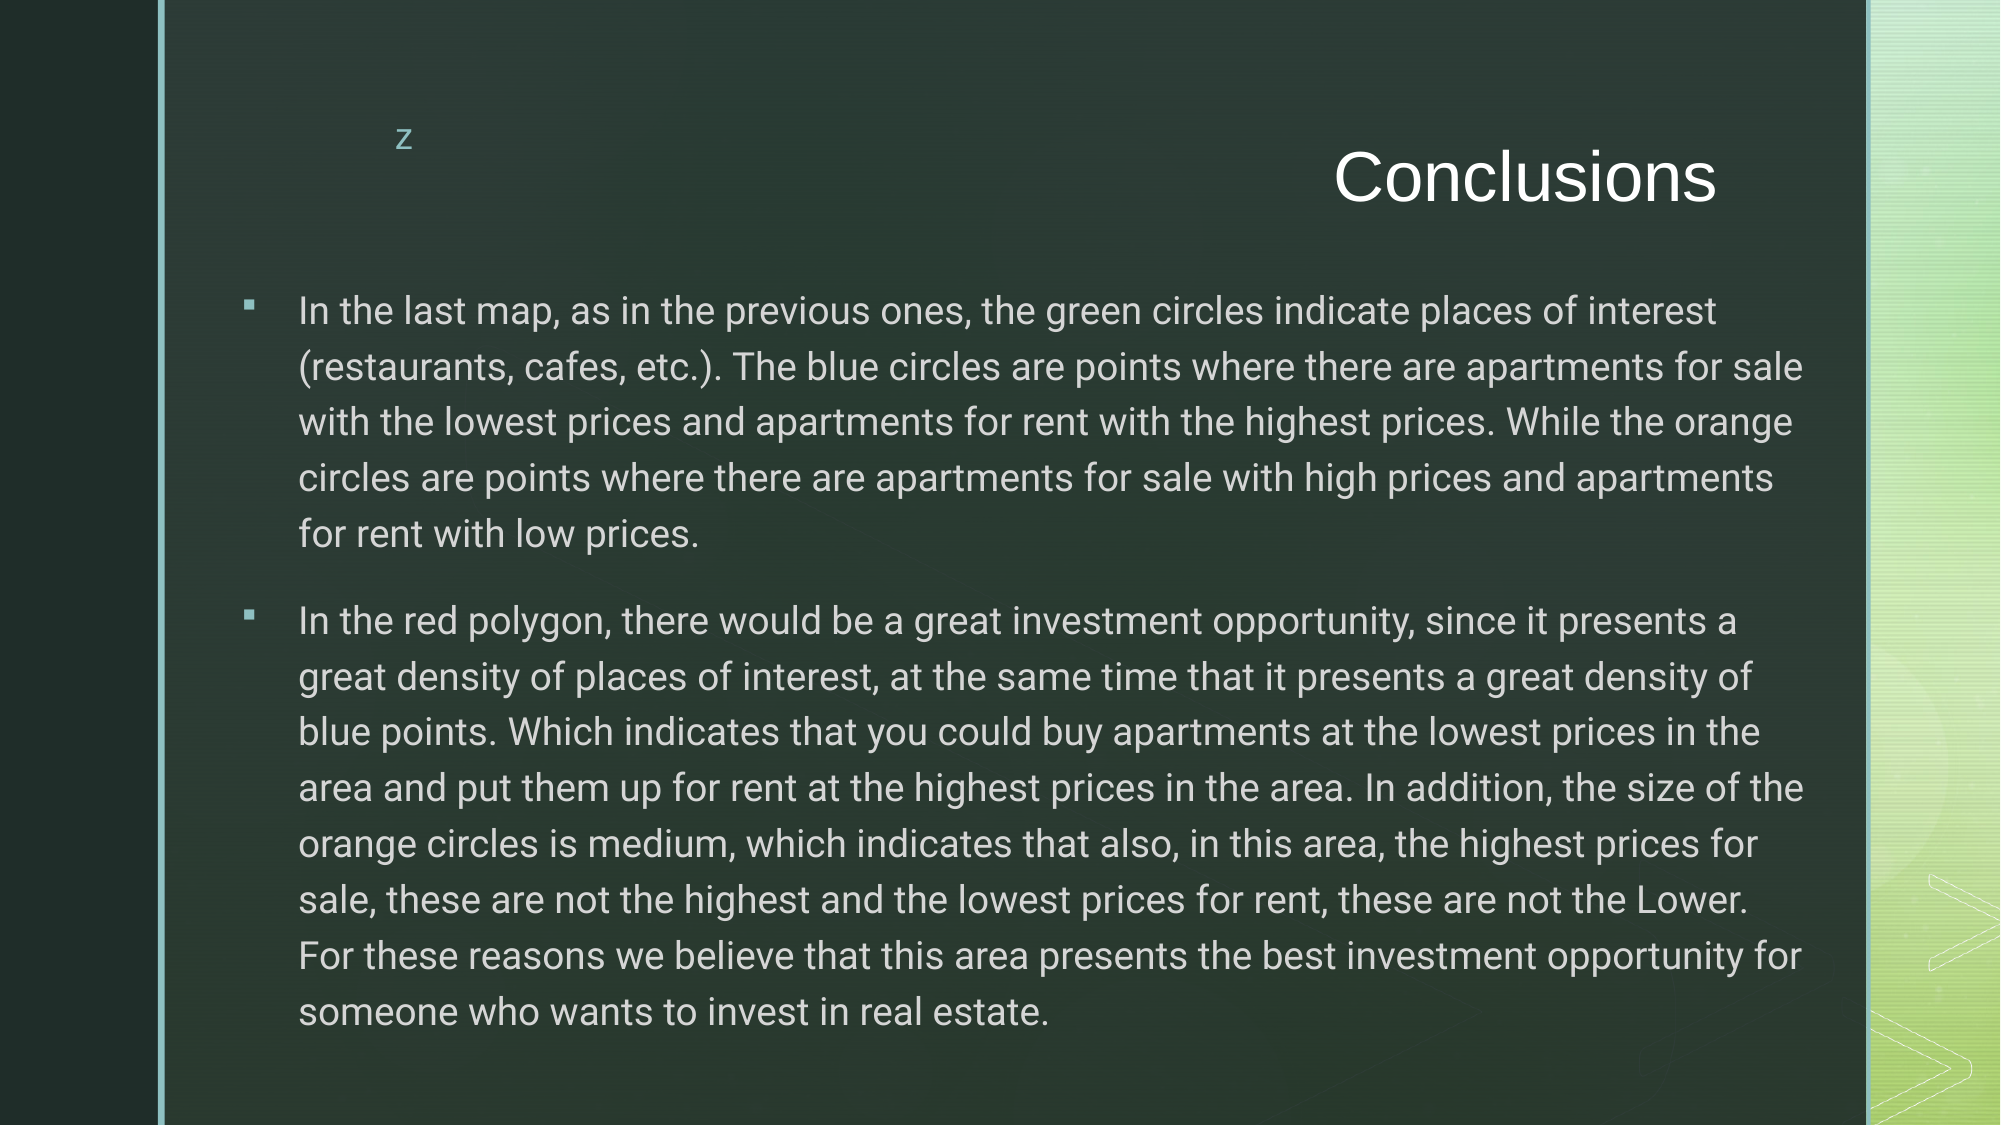

# Conclusions
In the last map, as in the previous ones, the green circles indicate places of interest (restaurants, cafes, etc.). The blue circles are points where there are apartments for sale with the lowest prices and apartments for rent with the highest prices. While the orange circles are points where there are apartments for sale with high prices and apartments for rent with low prices.
In the red polygon, there would be a great investment opportunity, since it presents a great density of places of interest, at the same time that it presents a great density of blue points. Which indicates that you could buy apartments at the lowest prices in the area and put them up for rent at the highest prices in the area. In addition, the size of the orange circles is medium, which indicates that also, in this area, the highest prices for sale, these are not the highest and the lowest prices for rent, these are not the Lower. For these reasons we believe that this area presents the best investment opportunity for someone who wants to invest in real estate.